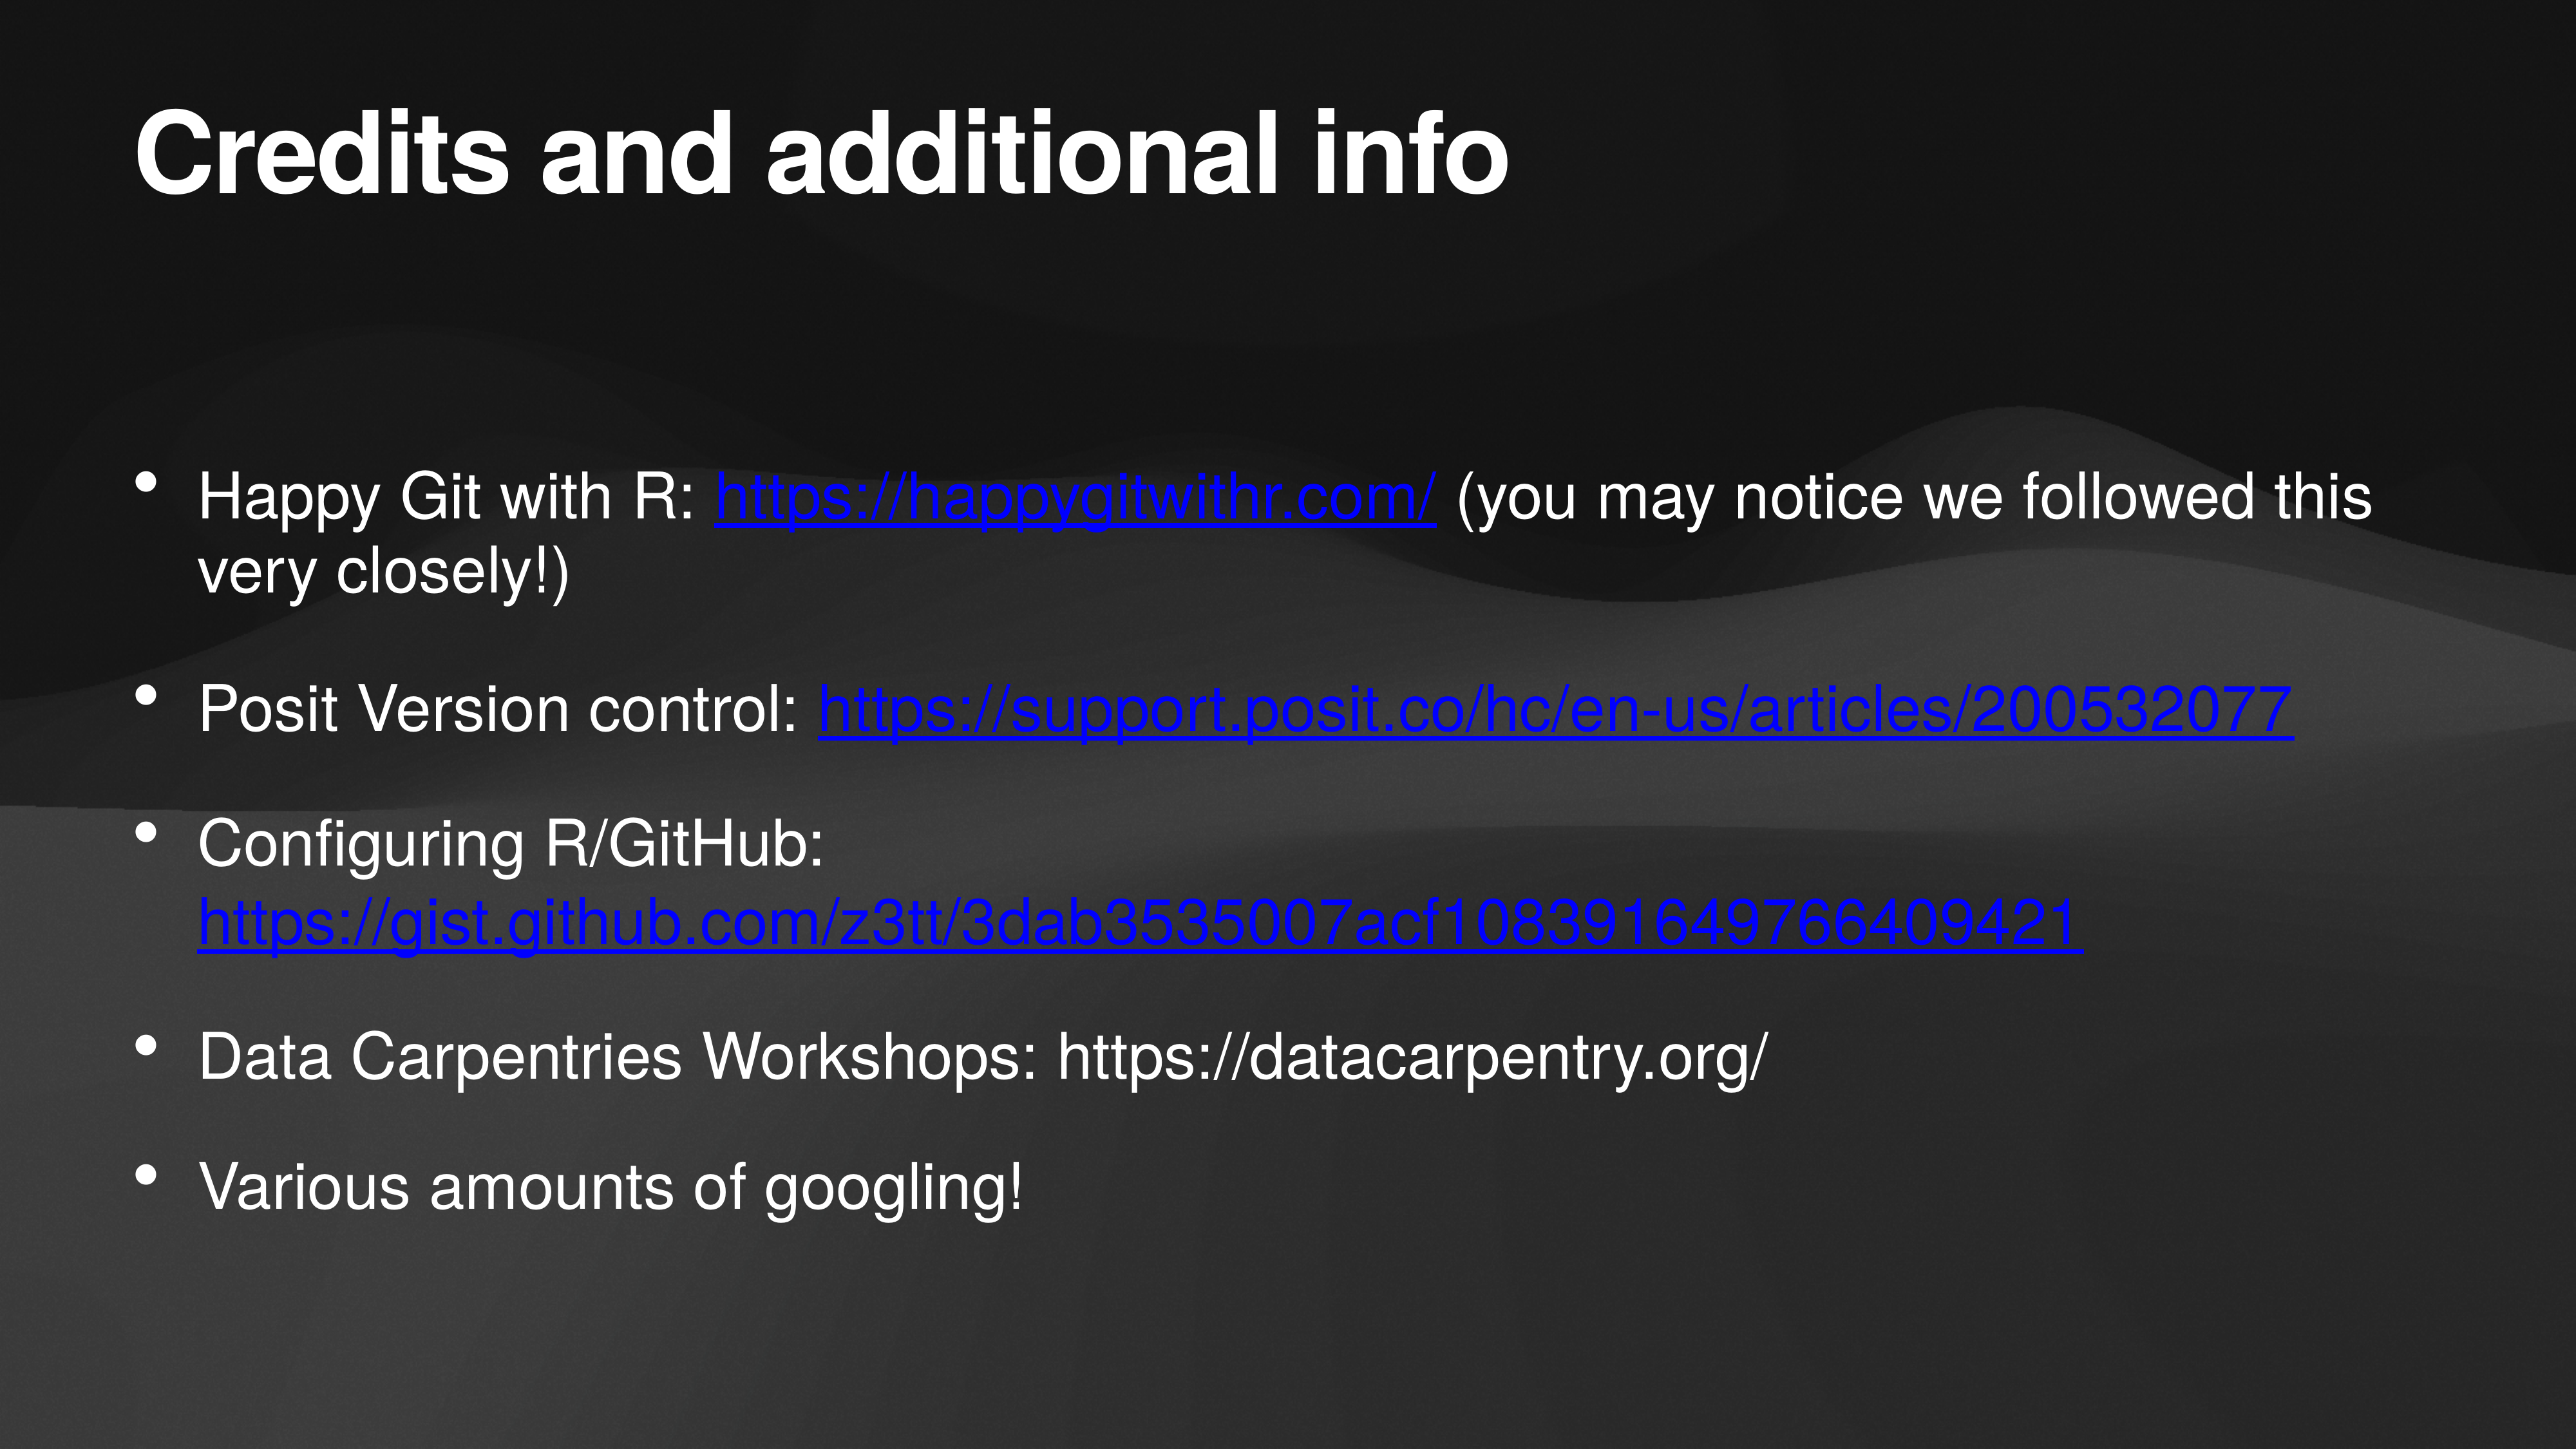

# Credits and additional info

Happy Git with R: https://happygitwithr.com/ (you may notice we followed this very closely!)
Posit Version control: https://support.posit.co/hc/en-us/articles/200532077
Configuring R/GitHub: https://gist.github.com/z3tt/3dab3535007acf108391649766409421
Data Carpentries Workshops: https://datacarpentry.org/
Various amounts of googling!